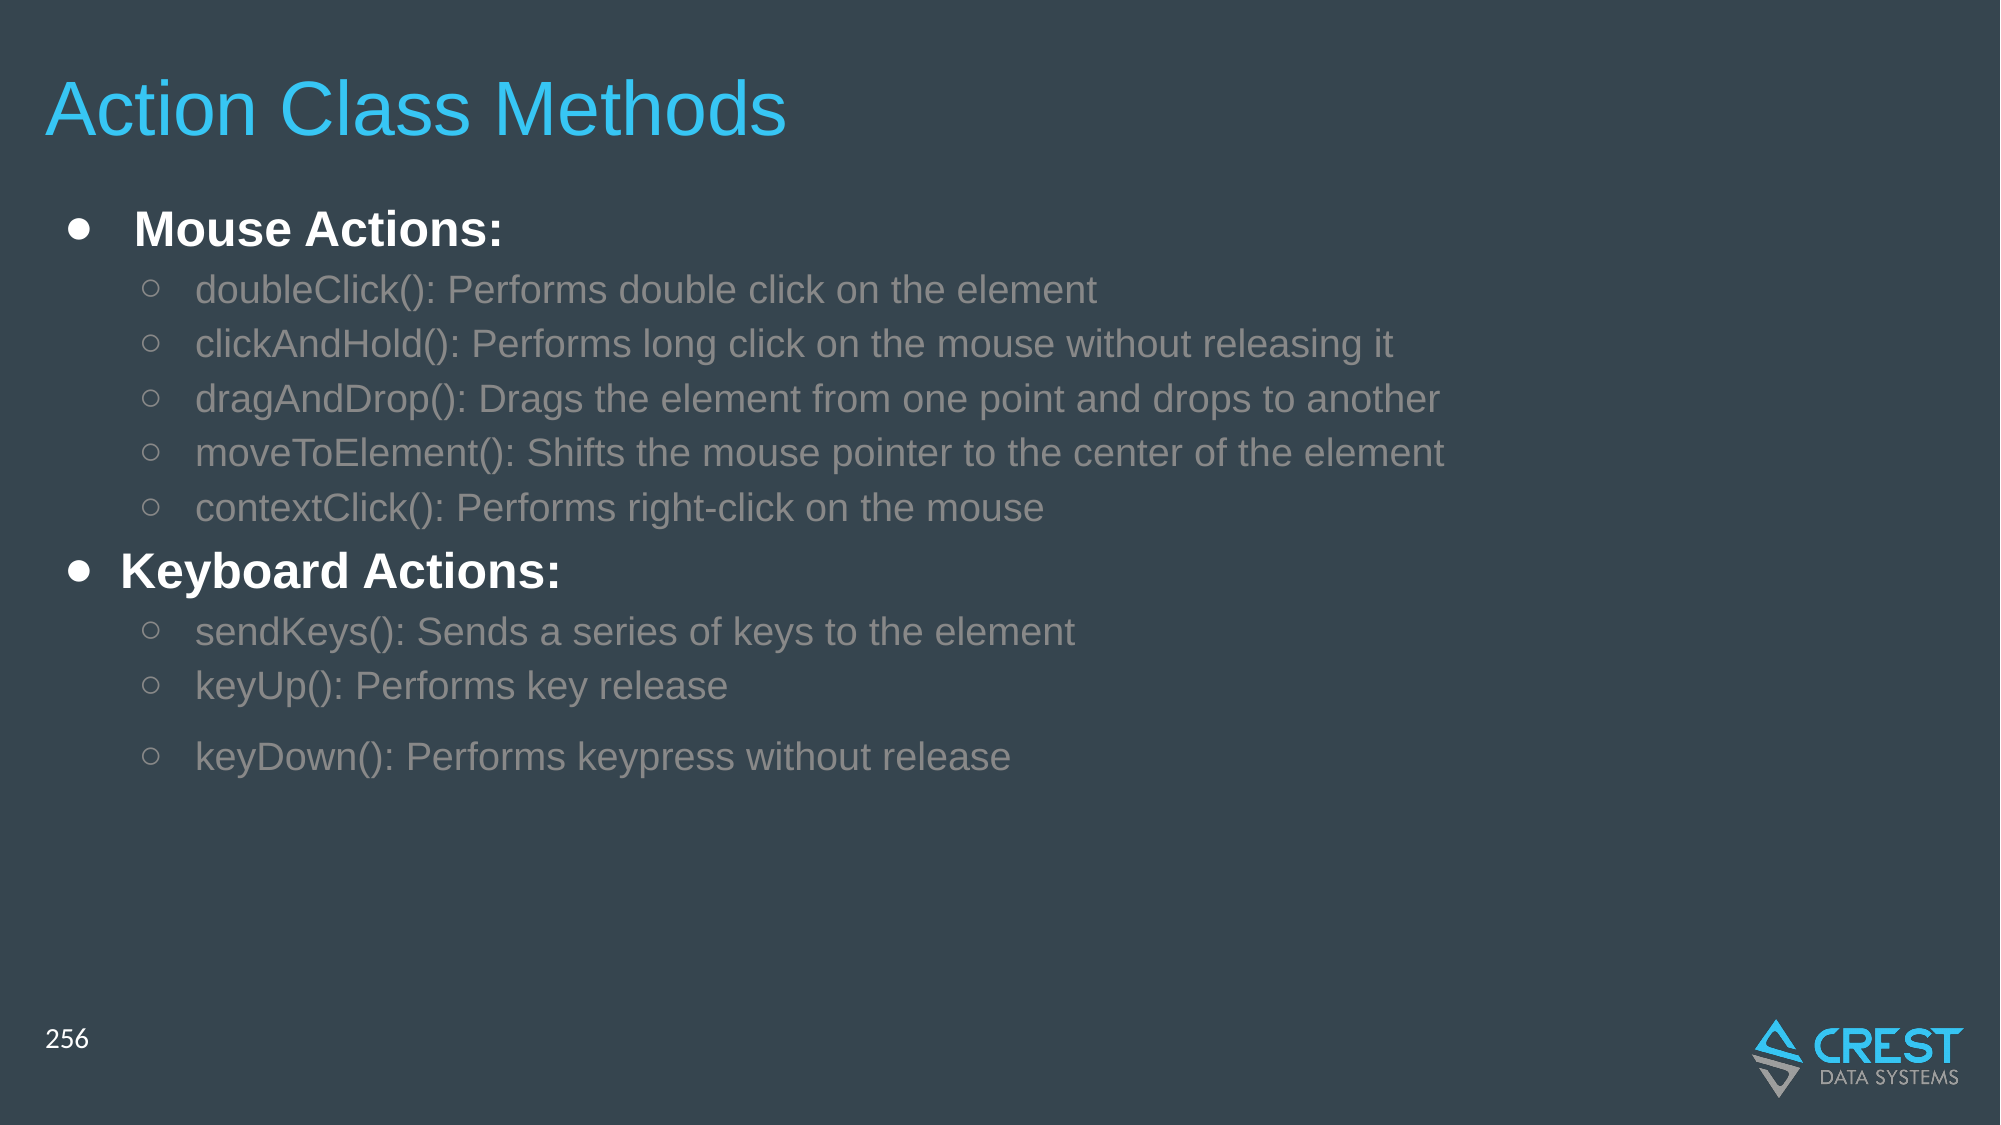

# Action Class Methods
 Mouse Actions:
doubleClick(): Performs double click on the element
clickAndHold(): Performs long click on the mouse without releasing it
dragAndDrop(): Drags the element from one point and drops to another
moveToElement(): Shifts the mouse pointer to the center of the element
contextClick(): Performs right-click on the mouse
Keyboard Actions:
sendKeys(): Sends a series of keys to the element
keyUp(): Performs key release
keyDown(): Performs keypress without release
256